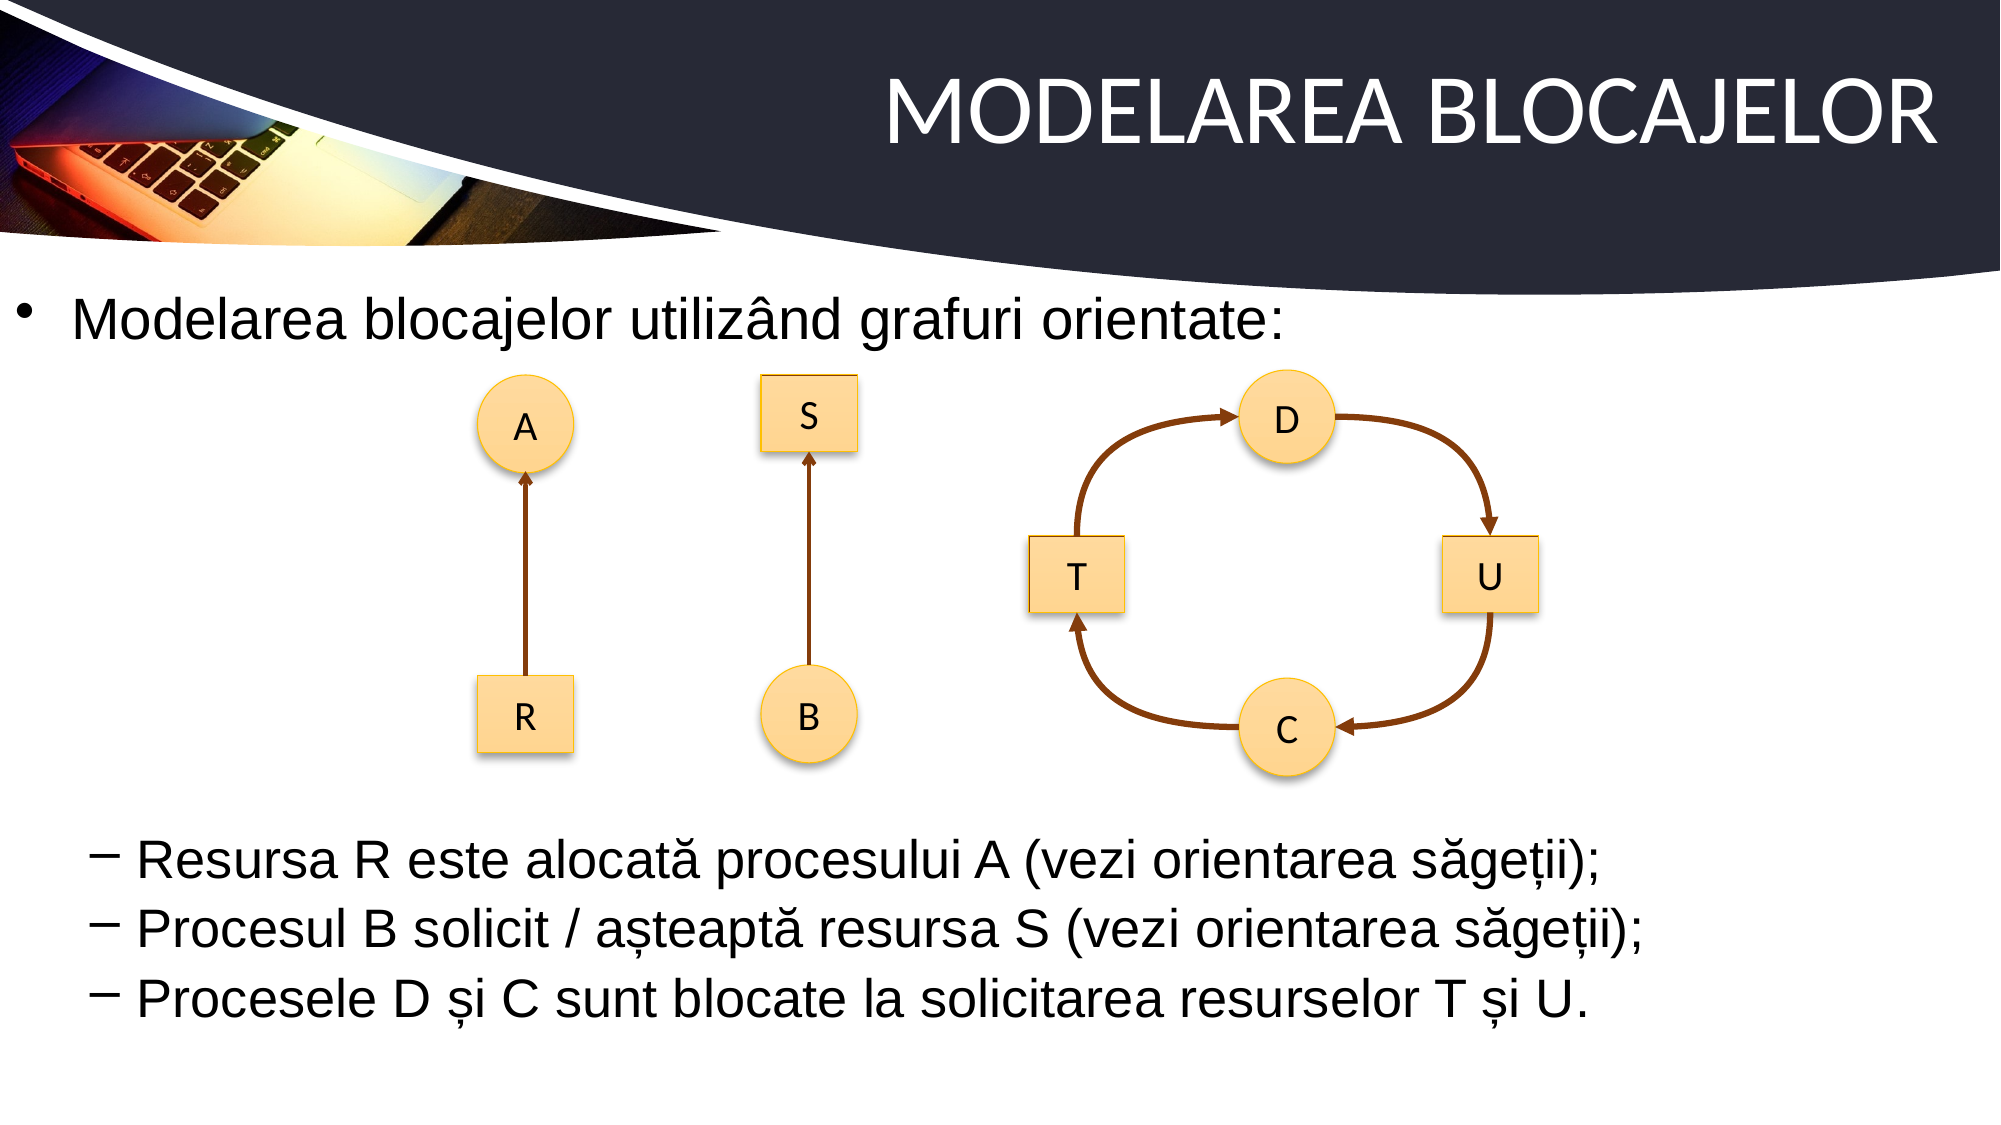

# Modelarea blocajelor
Modelarea blocajelor utilizând grafuri orientate:

Resursa R este alocată procesului A (vezi orientarea săgeții);
Procesul B solicit / așteaptă resursa S (vezi orientarea săgeții);
Procesele D și C sunt blocate la solicitarea resurselor T și U.
D
A
S
U
T
B
R
C